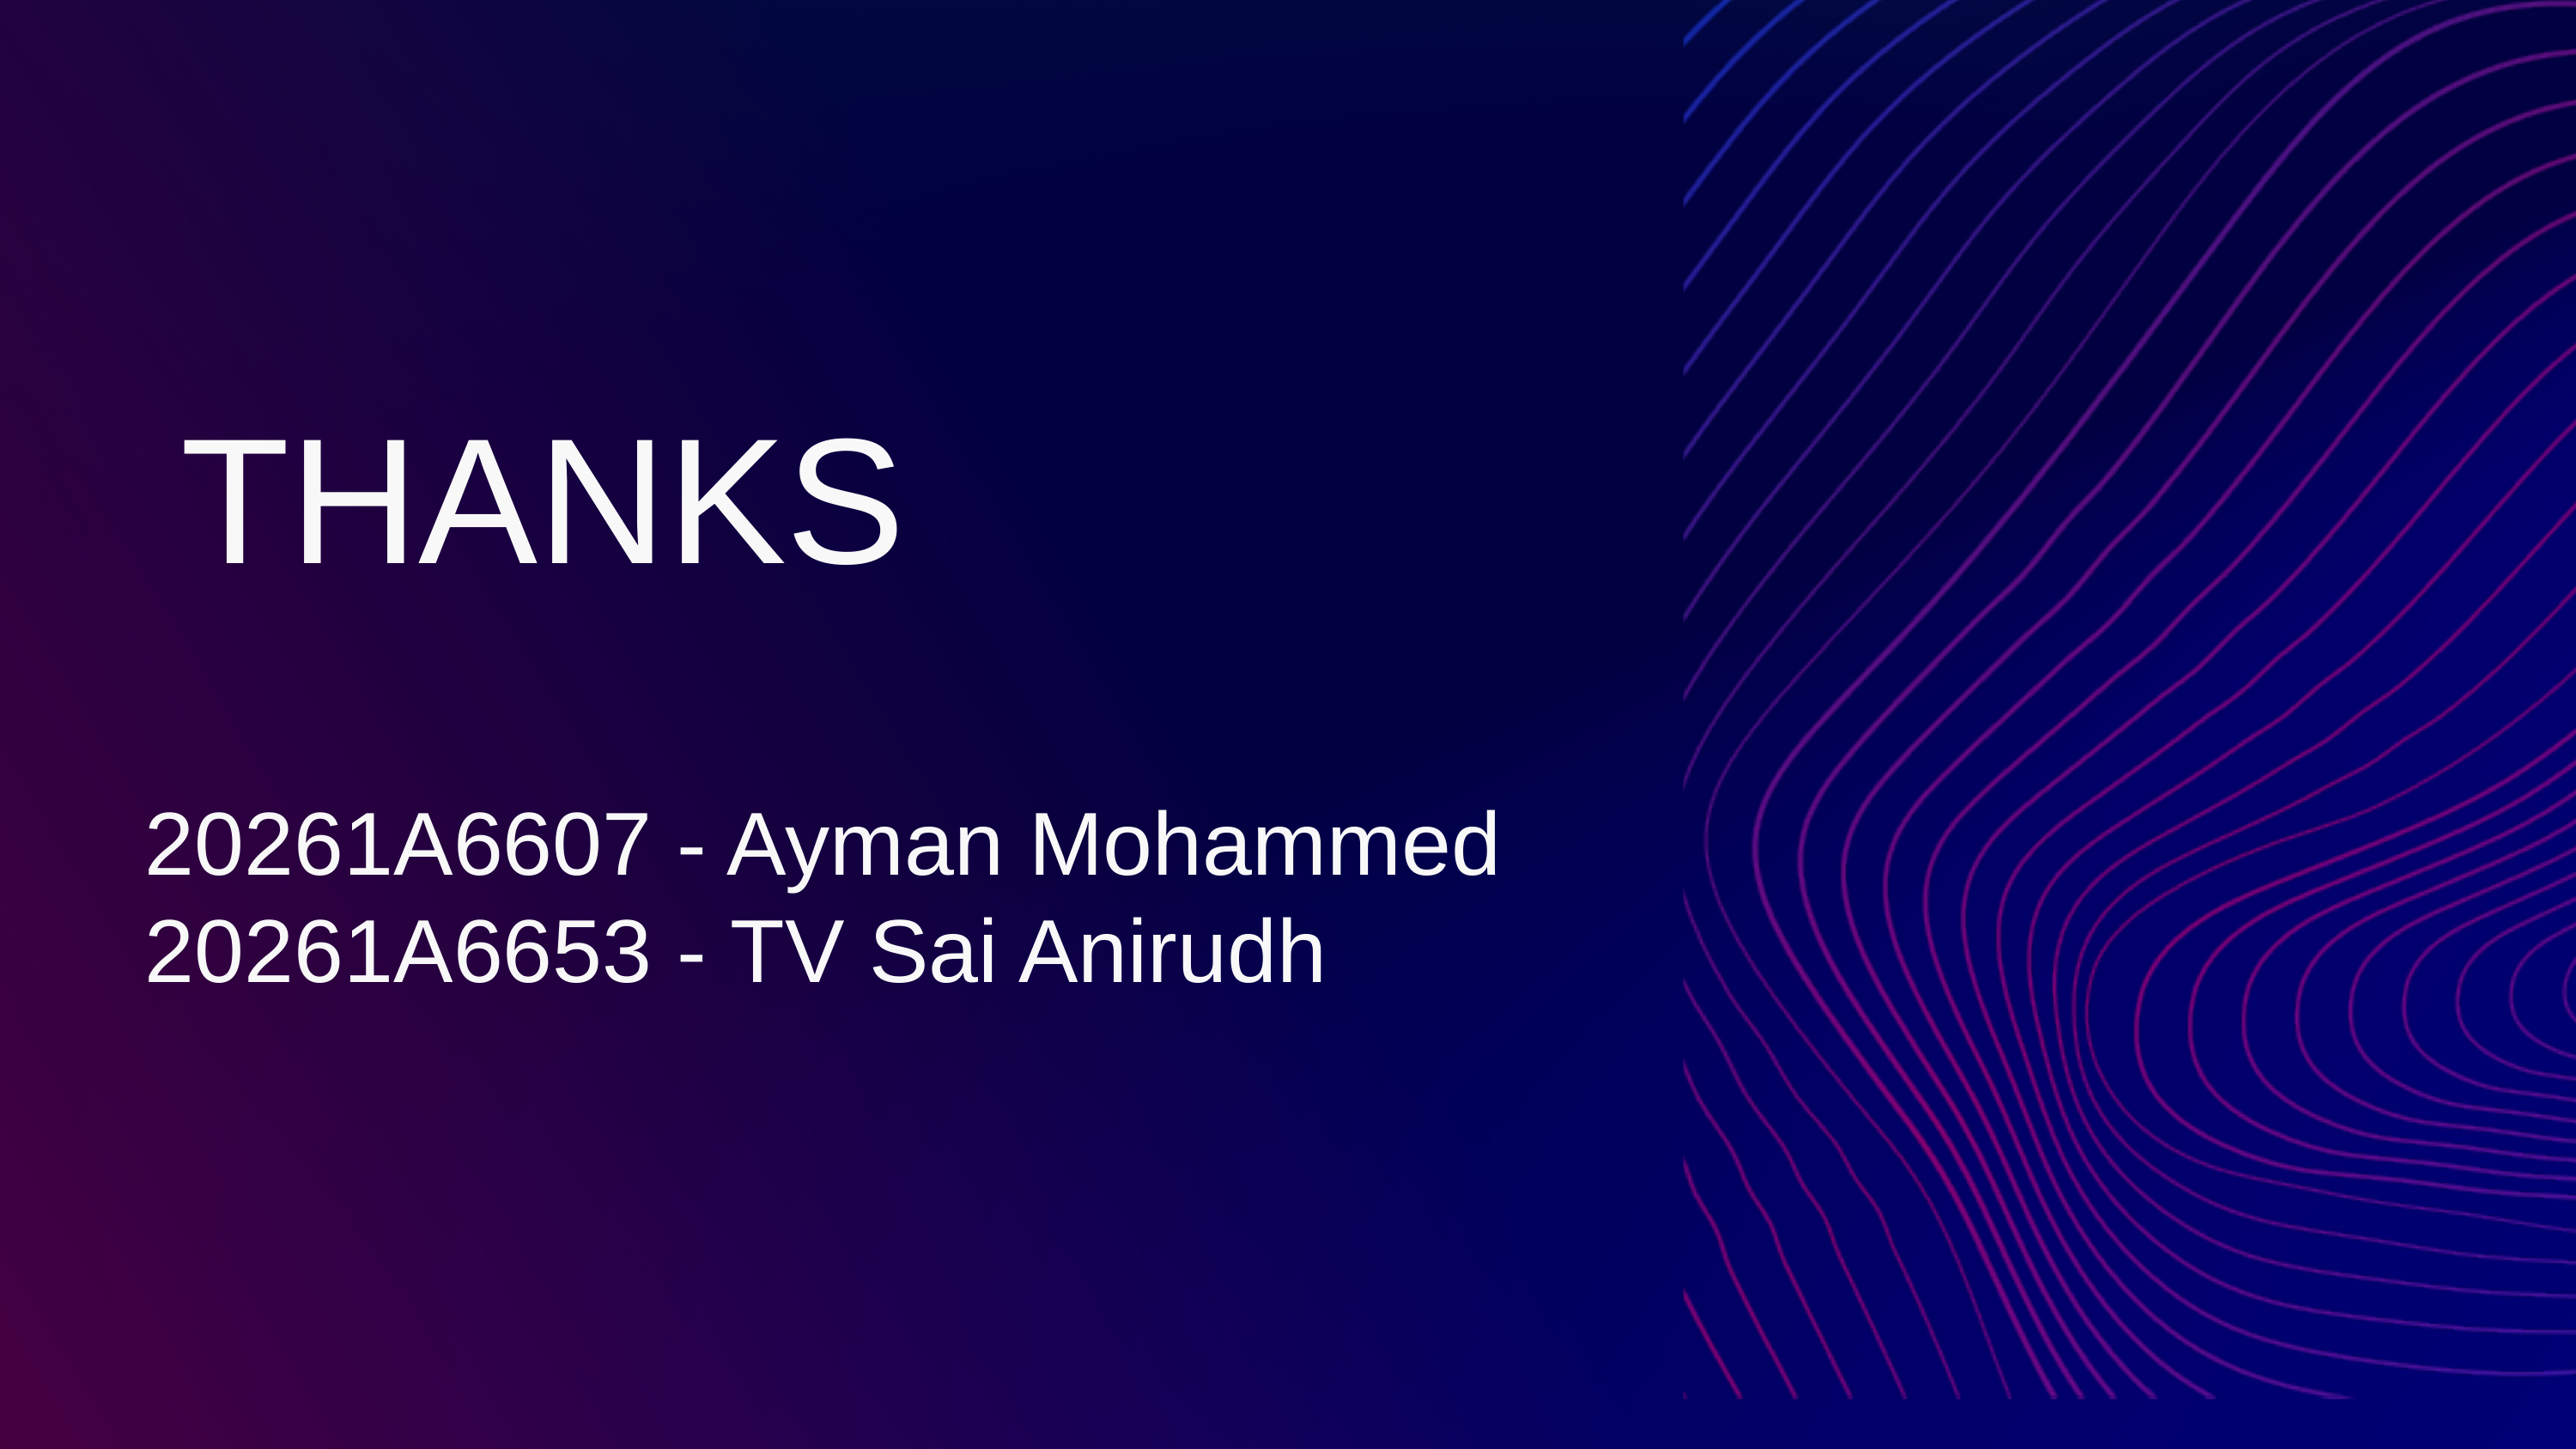

THANKS
20261A6607 - Ayman Mohammed
20261A6653 - TV Sai Anirudh